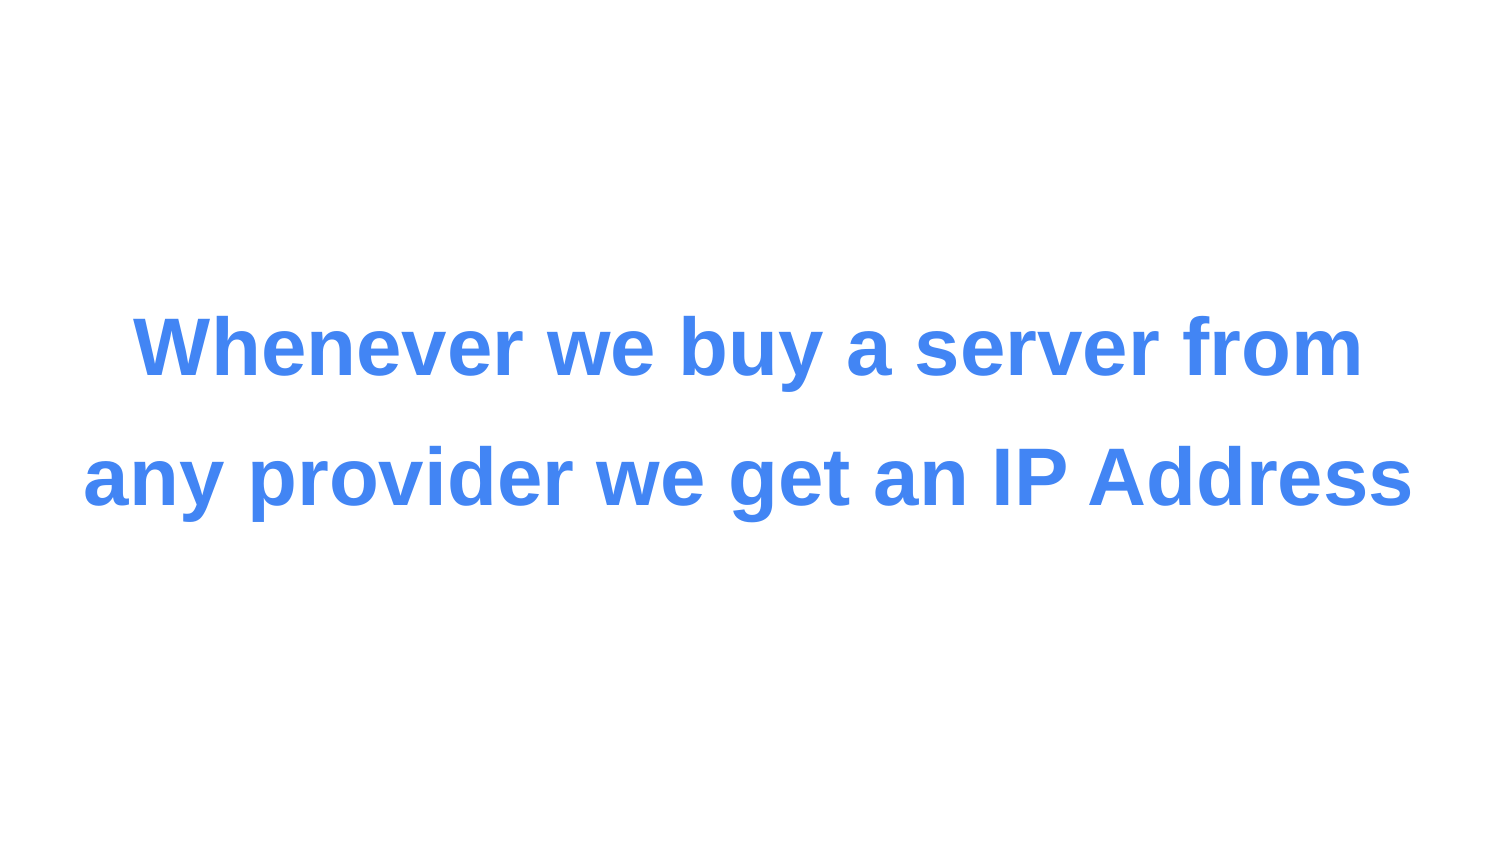

# Whenever we buy a server from any provider we get an IP Address